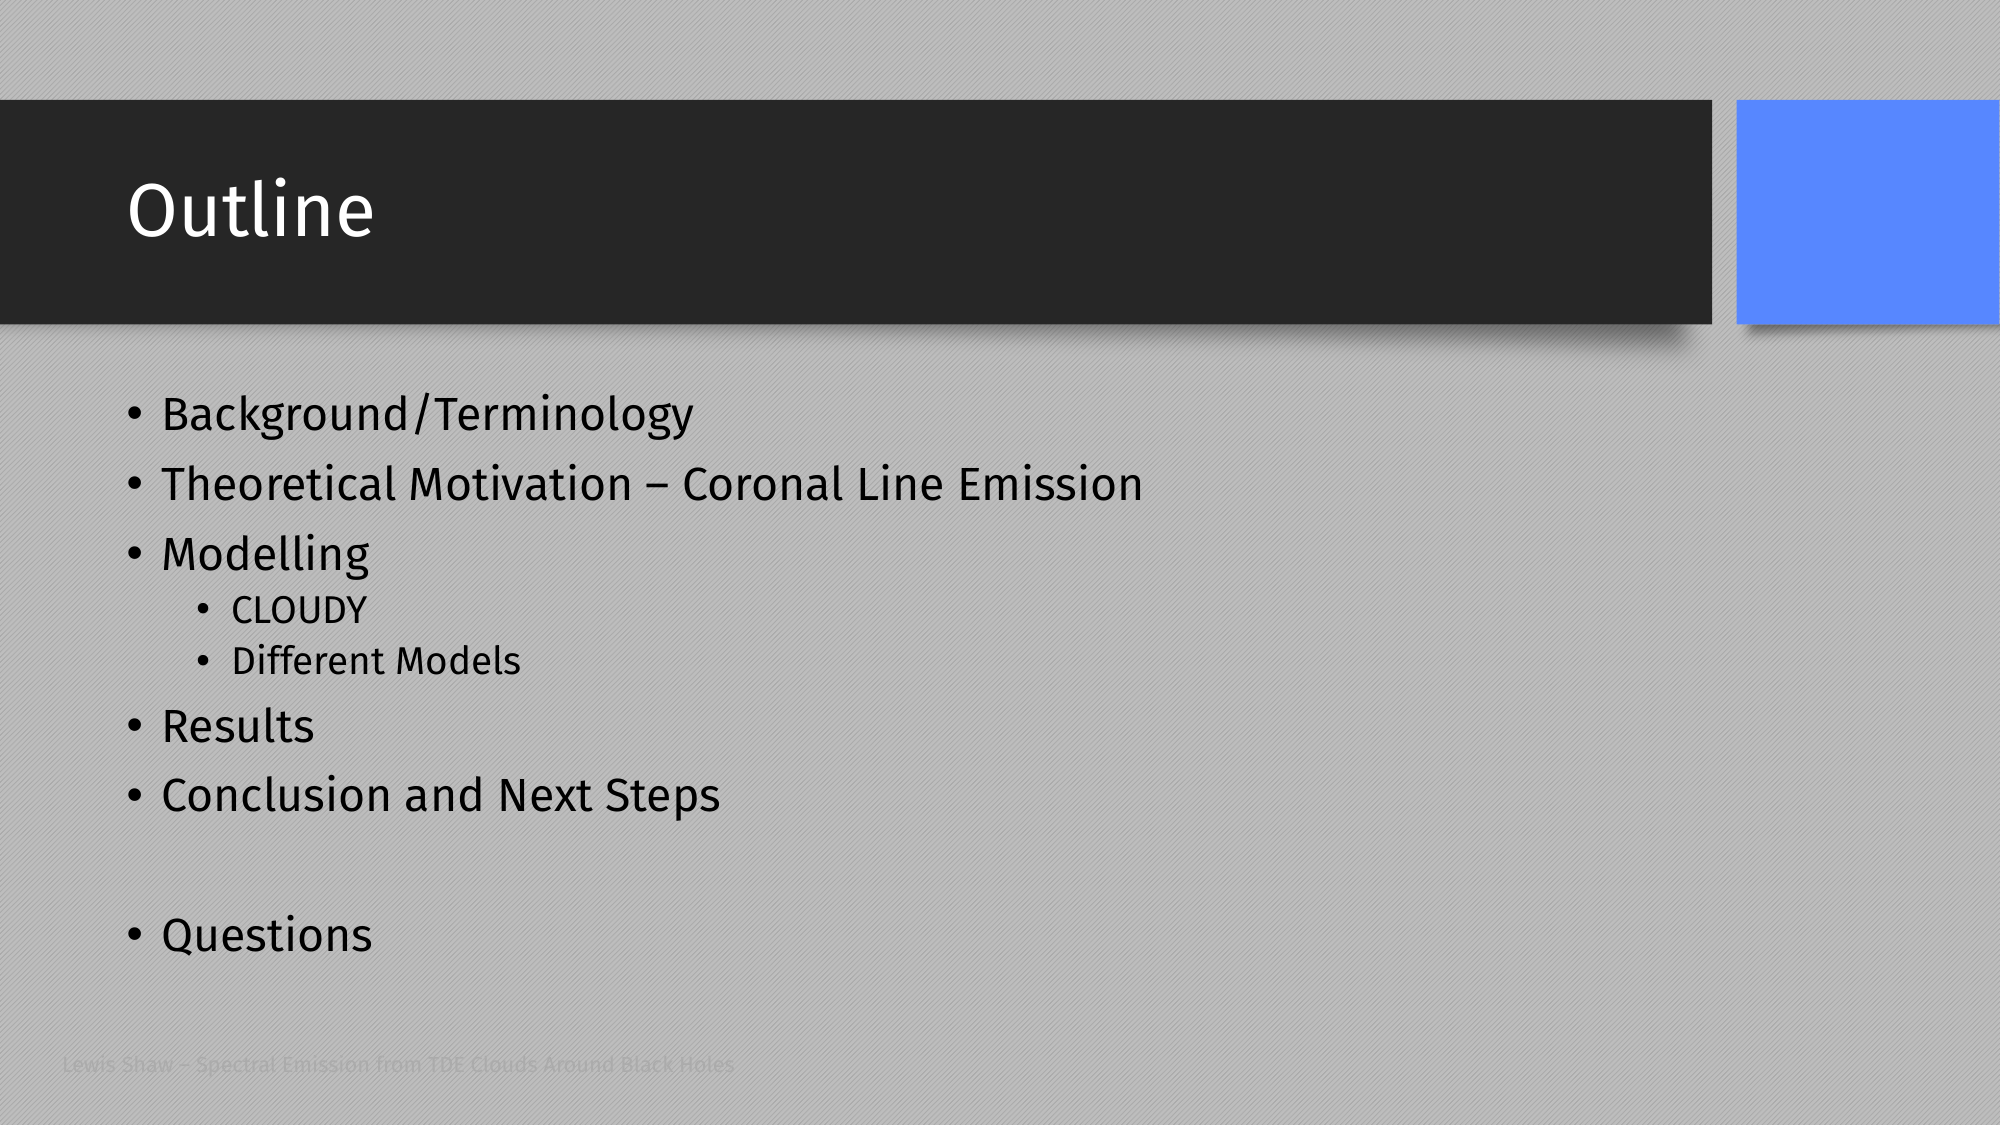

# Outline
Background/Terminology
Theoretical Motivation – Coronal Line Emission
Modelling
CLOUDY
Different Models
Results
Conclusion and Next Steps

Questions

Lewis Shaw – Spectral Emission from TDE Clouds Around Black Holes